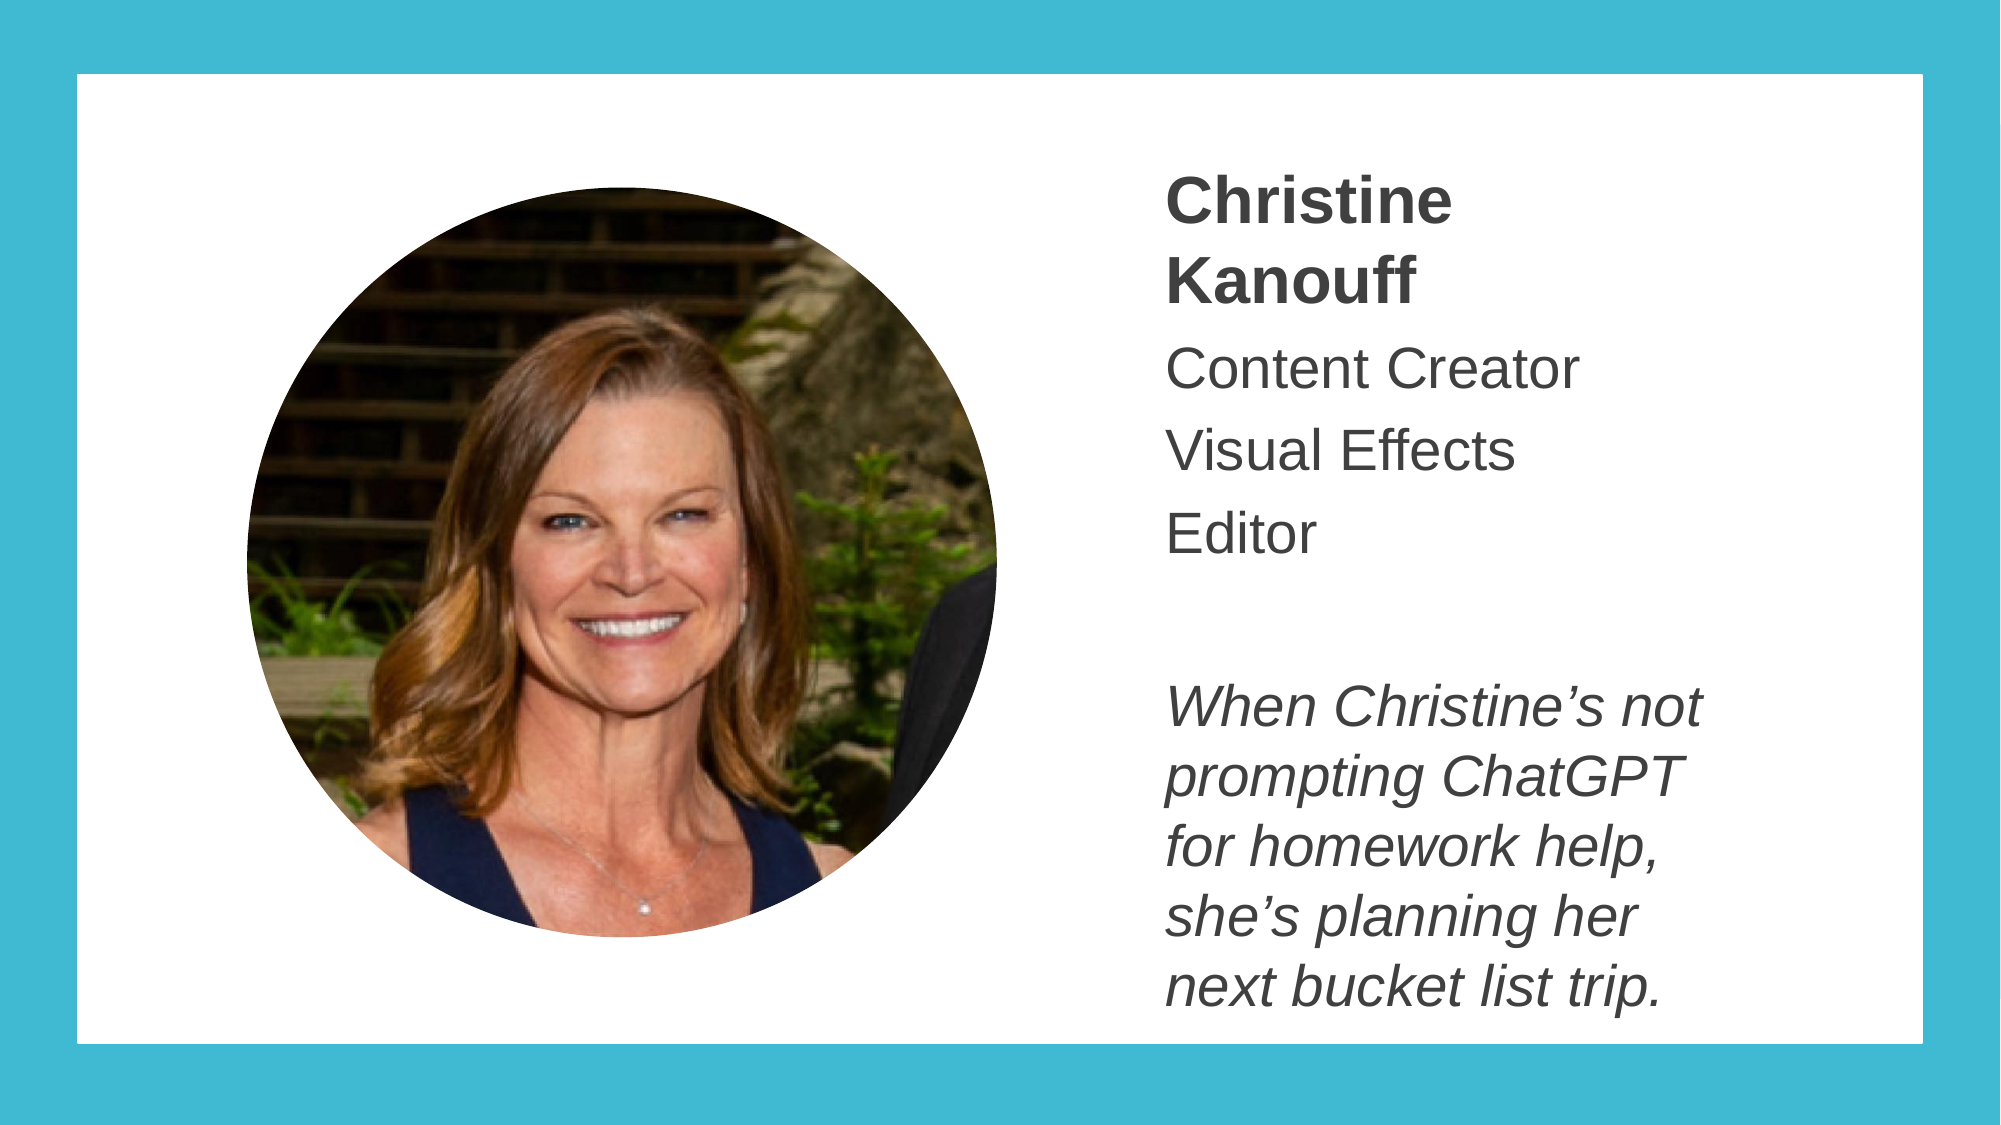

Christine Kanouff
Content Creator
Visual Effects
Editor

When Christine’s not prompting ChatGPT  for homework help, she’s planning her next bucket list trip.

4